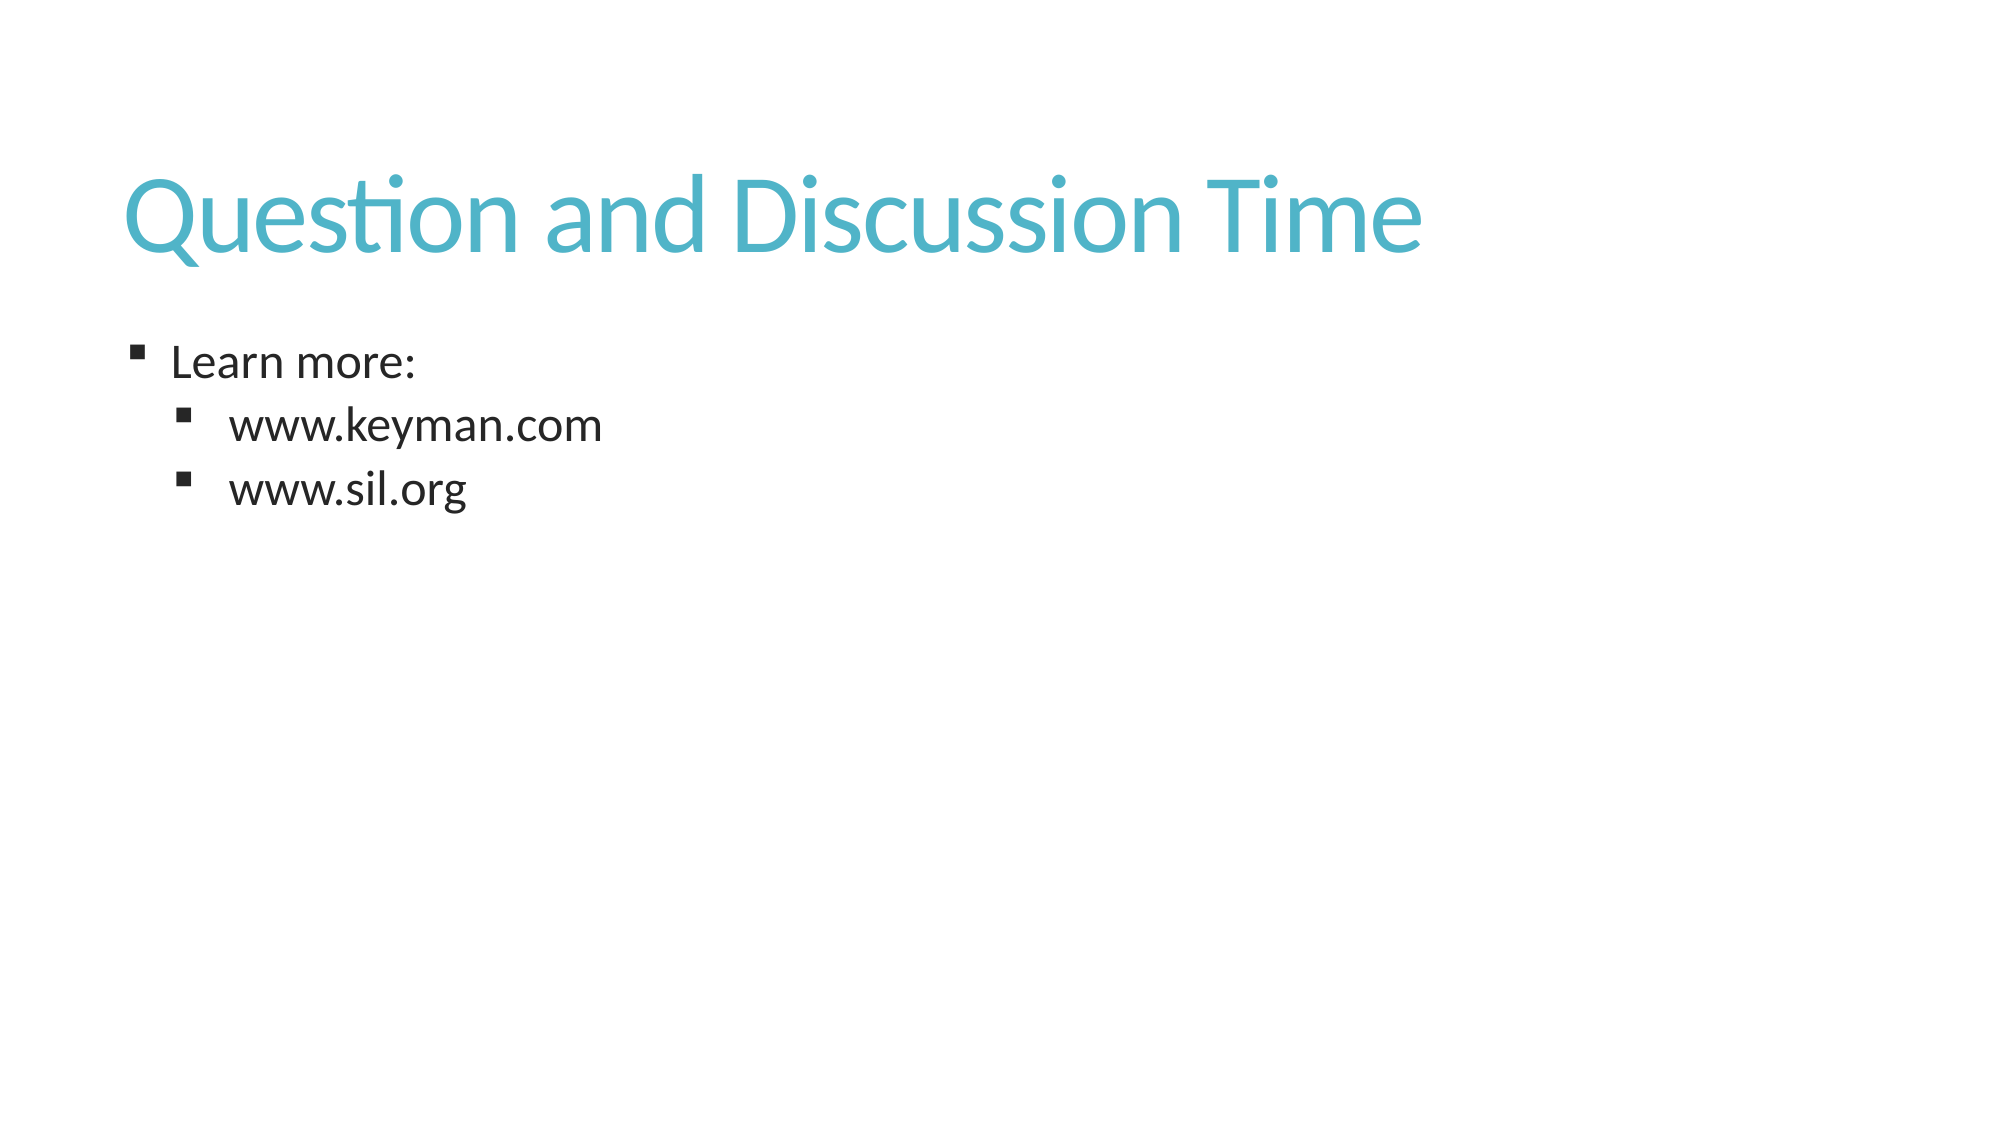

# Question and Discussion Time
Learn more:
www.keyman.com
www.sil.org